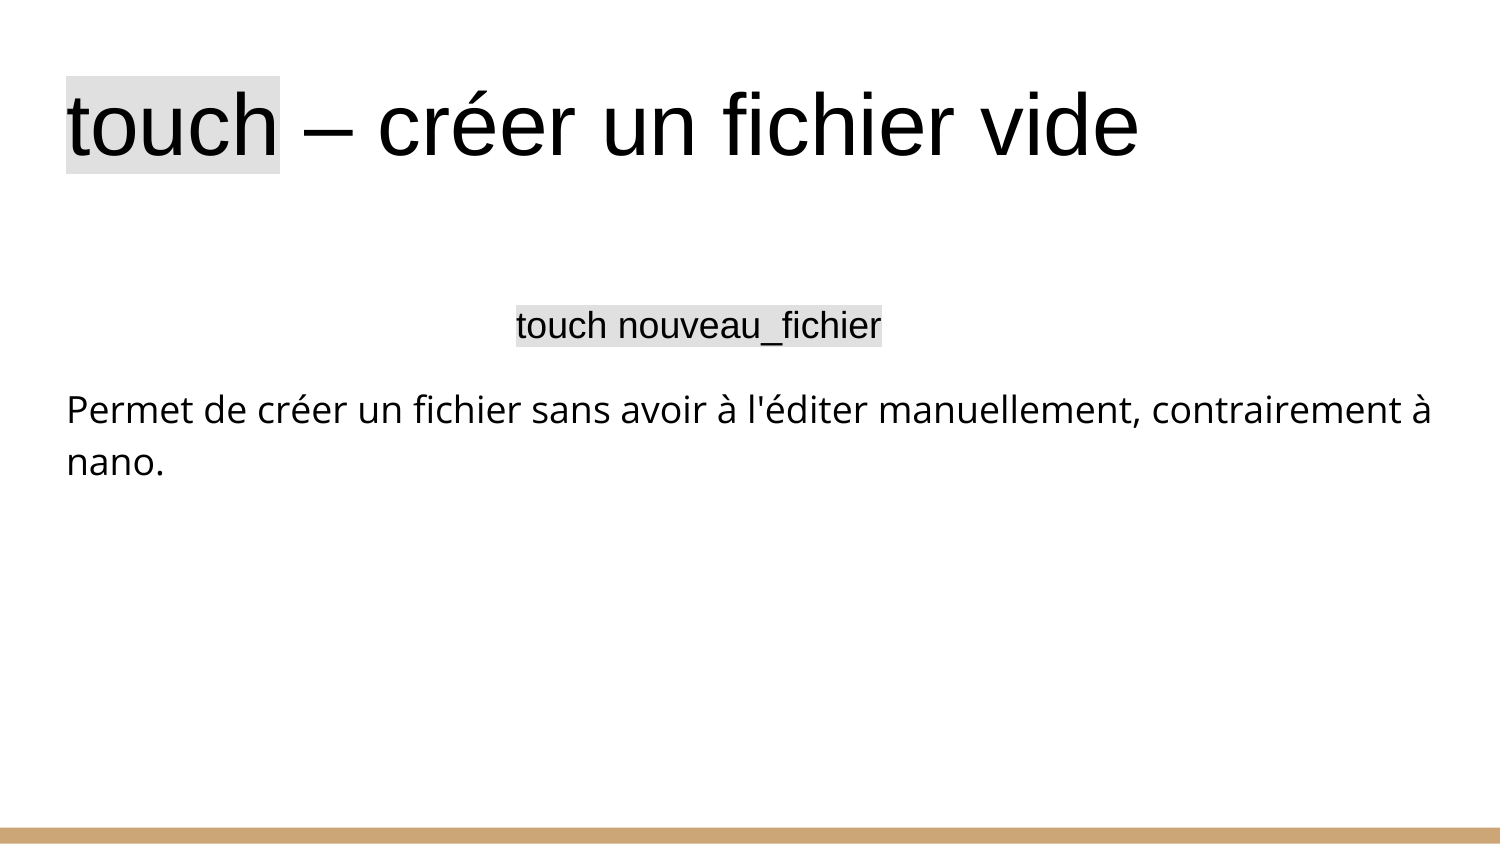

# touch – créer un fichier vide

	touch nouveau_fichier
Permet de créer un fichier sans avoir à l'éditer manuellement, contrairement à nano.